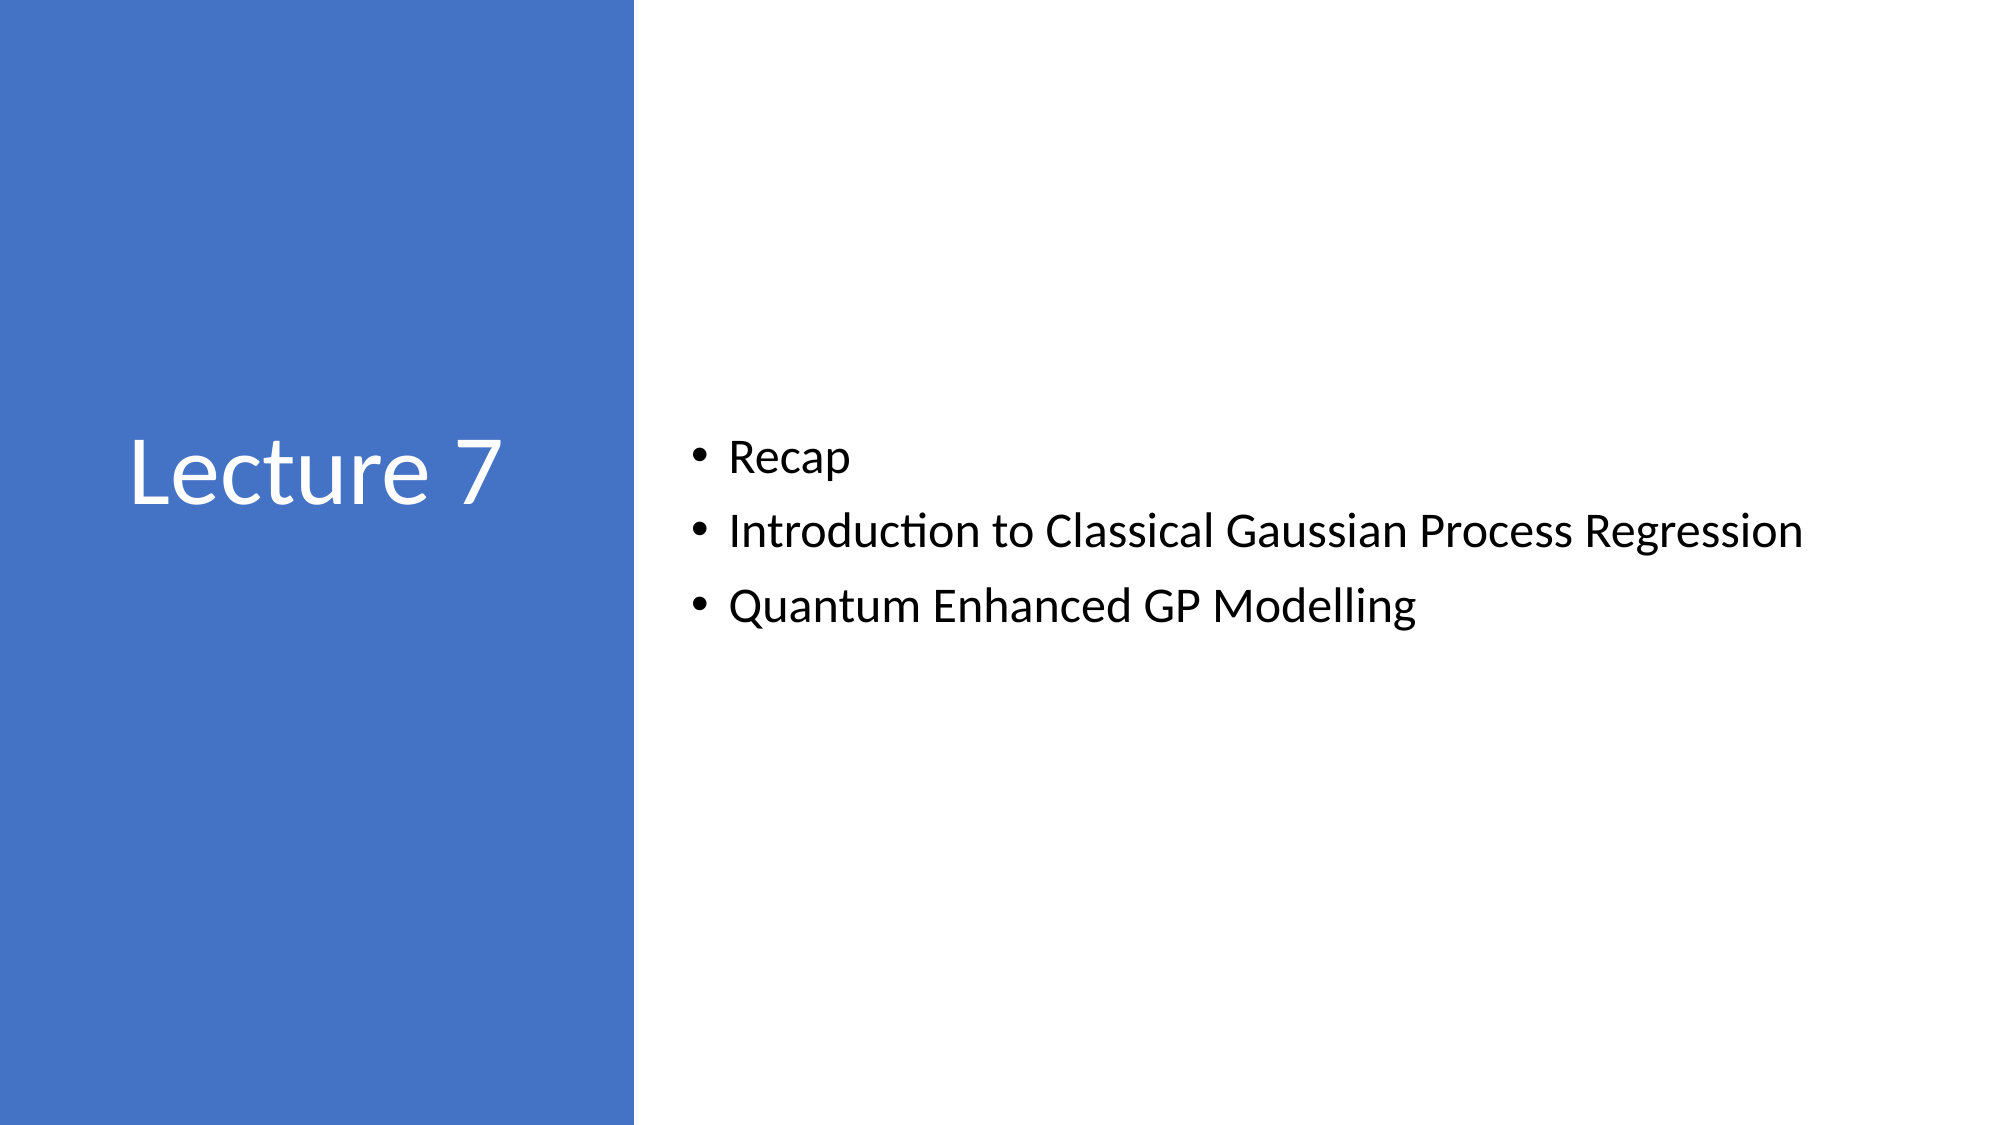

Recap
Introduction to Classical Gaussian Process Regression
Quantum Enhanced GP Modelling
# Lecture 7